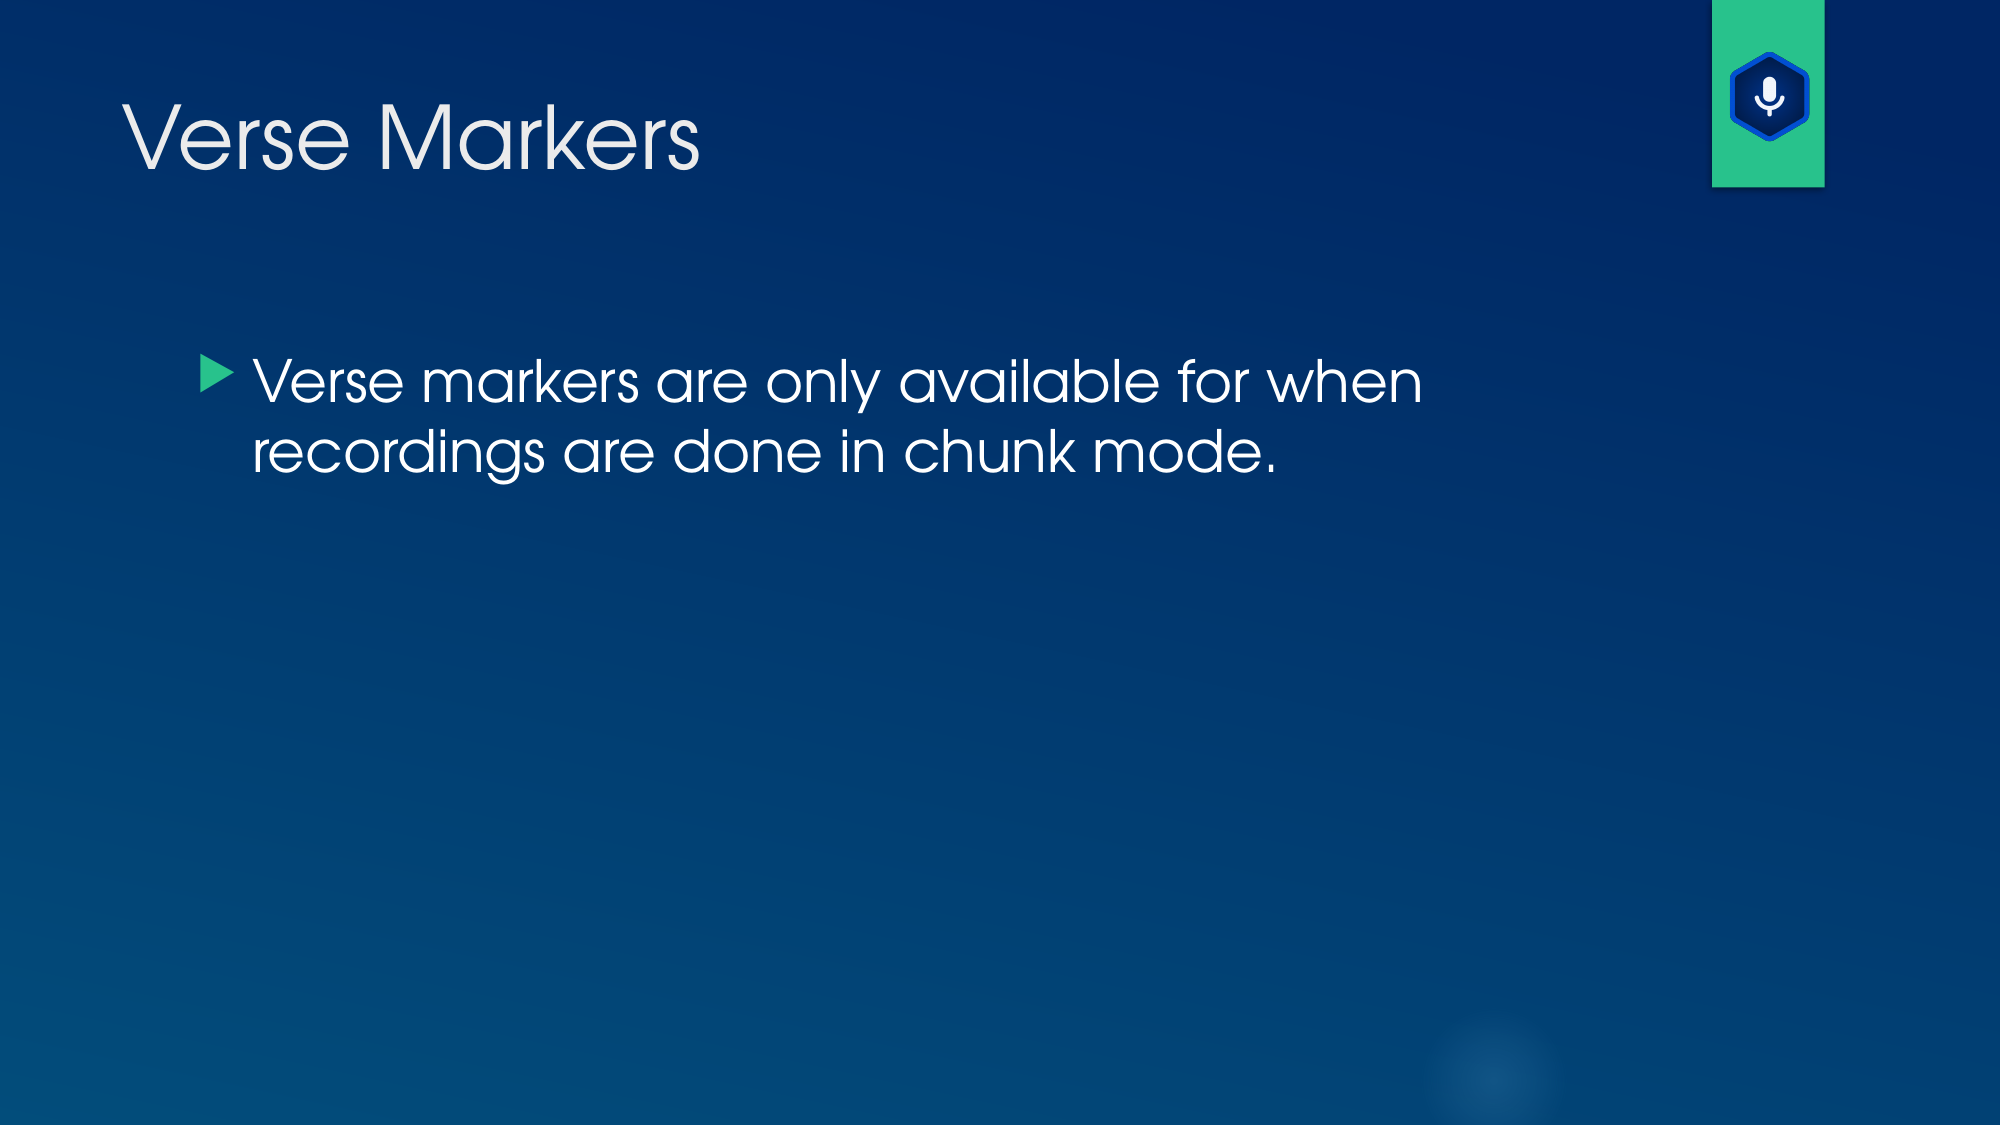

# Verse Markers
Verse markers are only available for when recordings are done in chunk mode.